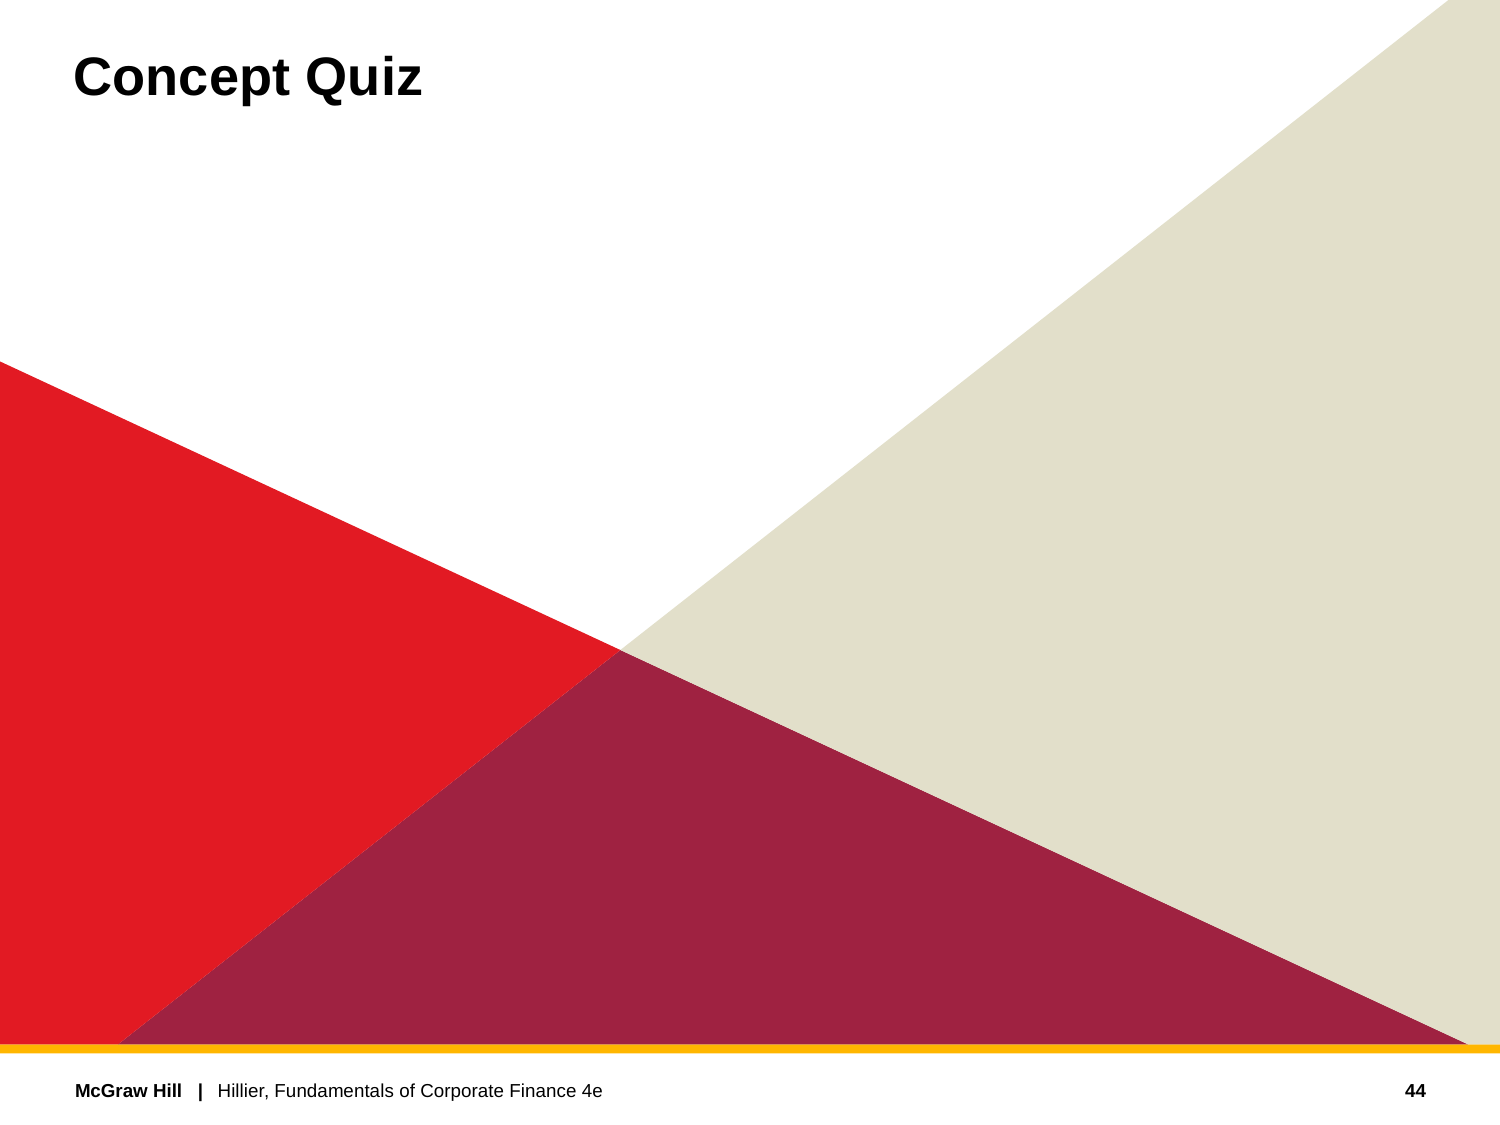

# Concept Quiz
44
Hillier, Fundamentals of Corporate Finance 4e